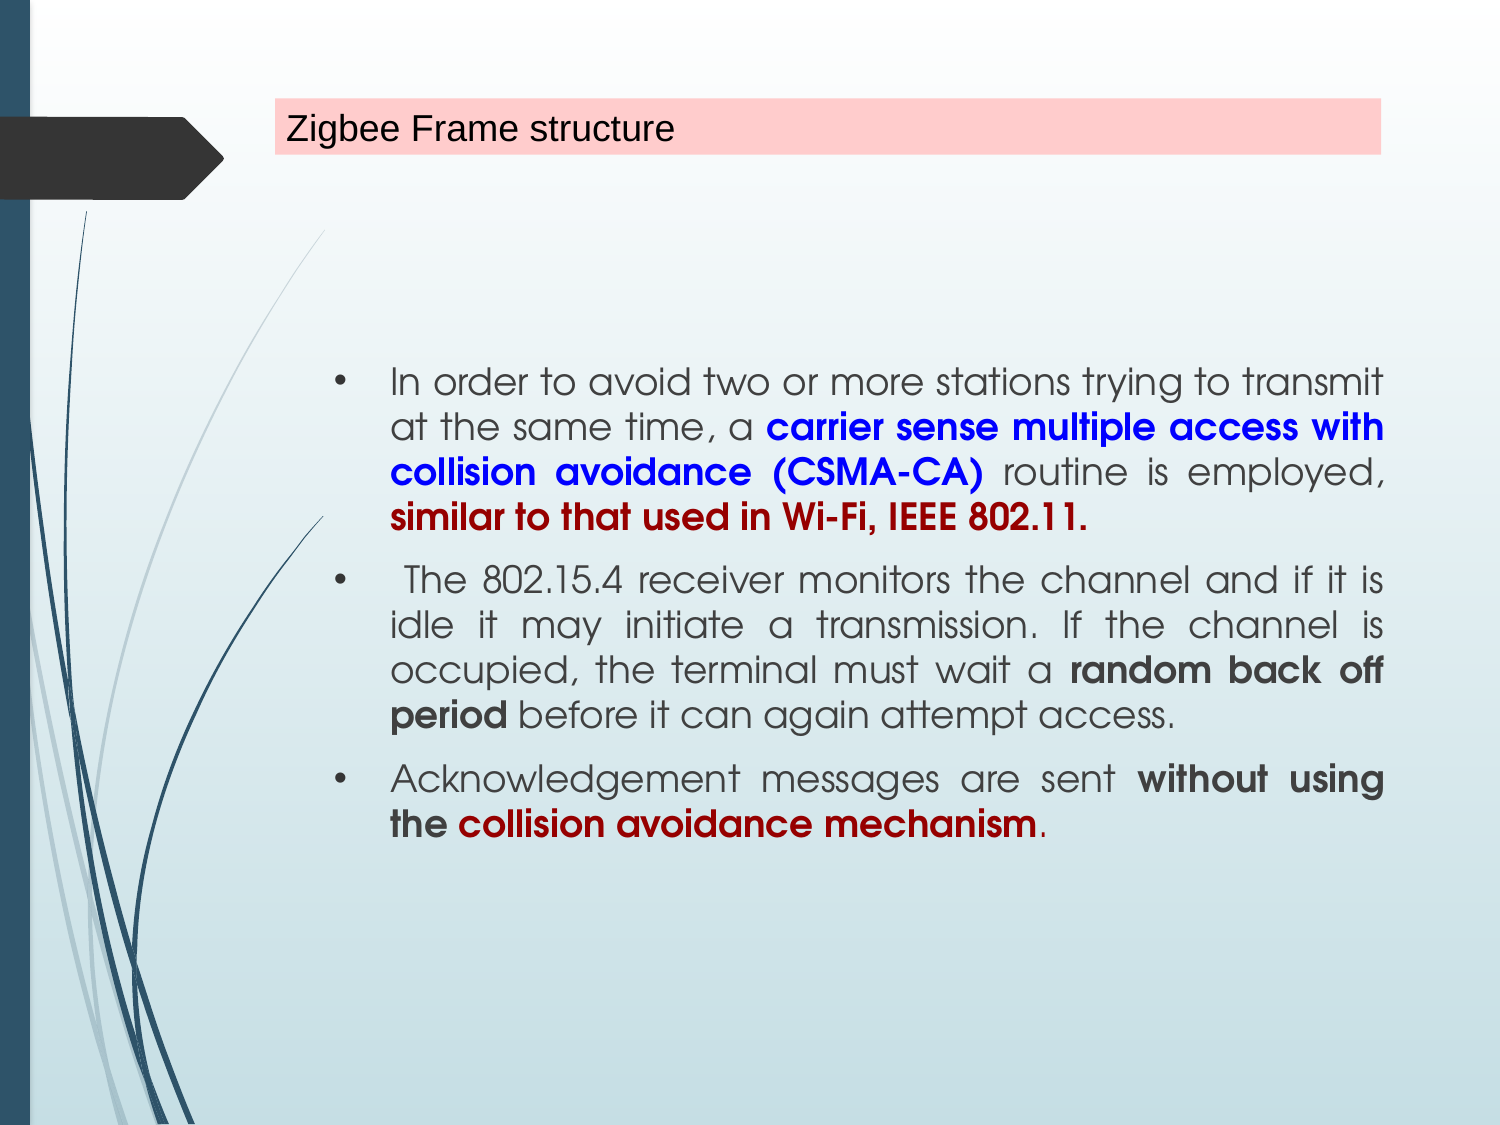

Zigbee Frame structure
In order to avoid two or more stations trying to transmit at the same time, a carrier sense multiple access with collision avoidance (CSMA-CA) routine is employed, similar to that used in Wi-Fi, IEEE 802.11.
 The 802.15.4 receiver monitors the channel and if it is idle it may initiate a transmission. If the channel is occupied, the terminal must wait a random back off period before it can again attempt access.
Acknowledgement messages are sent without using the collision avoidance mechanism.